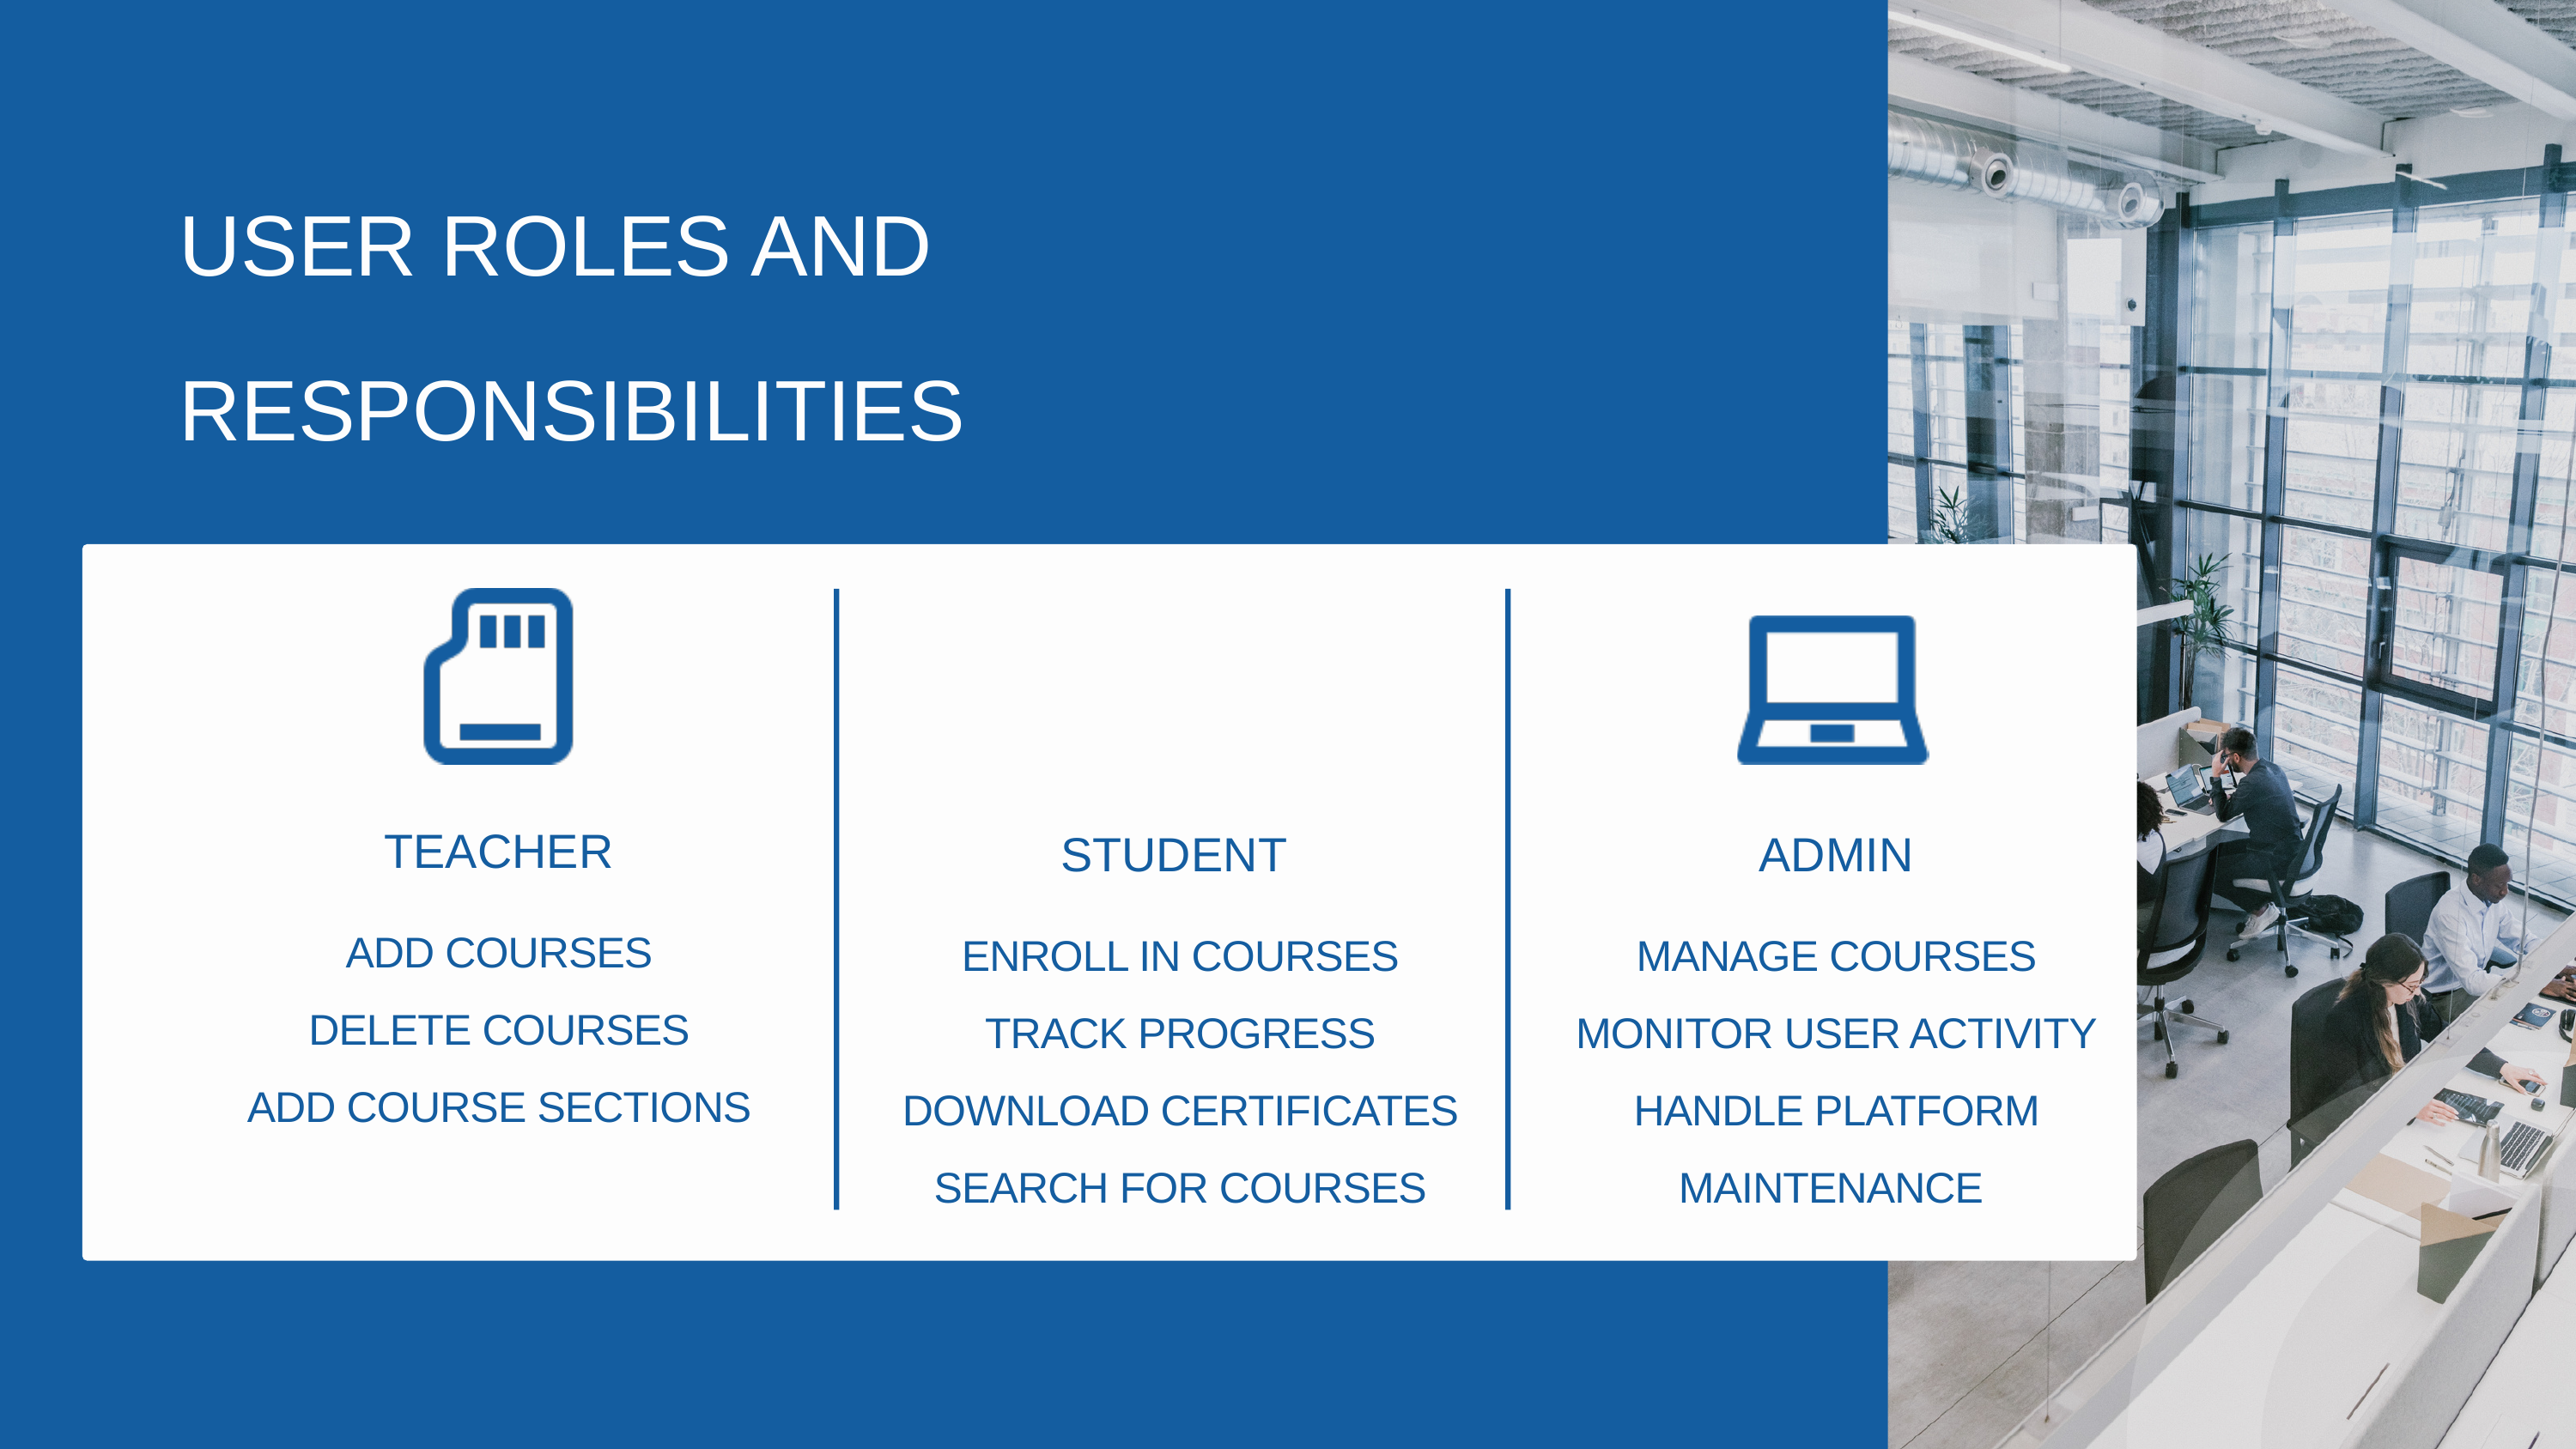

USER ROLES AND RESPONSIBILITIES

TEACHER
STUDENT
ADMIN
ADD COURSES
DELETE COURSES
ADD COURSE SECTIONS
ENROLL IN COURSES
TRACK PROGRESS
DOWNLOAD CERTIFICATES
SEARCH FOR COURSES
MANAGE COURSES
MONITOR USER ACTIVITY
HANDLE PLATFORM MAINTENANCE